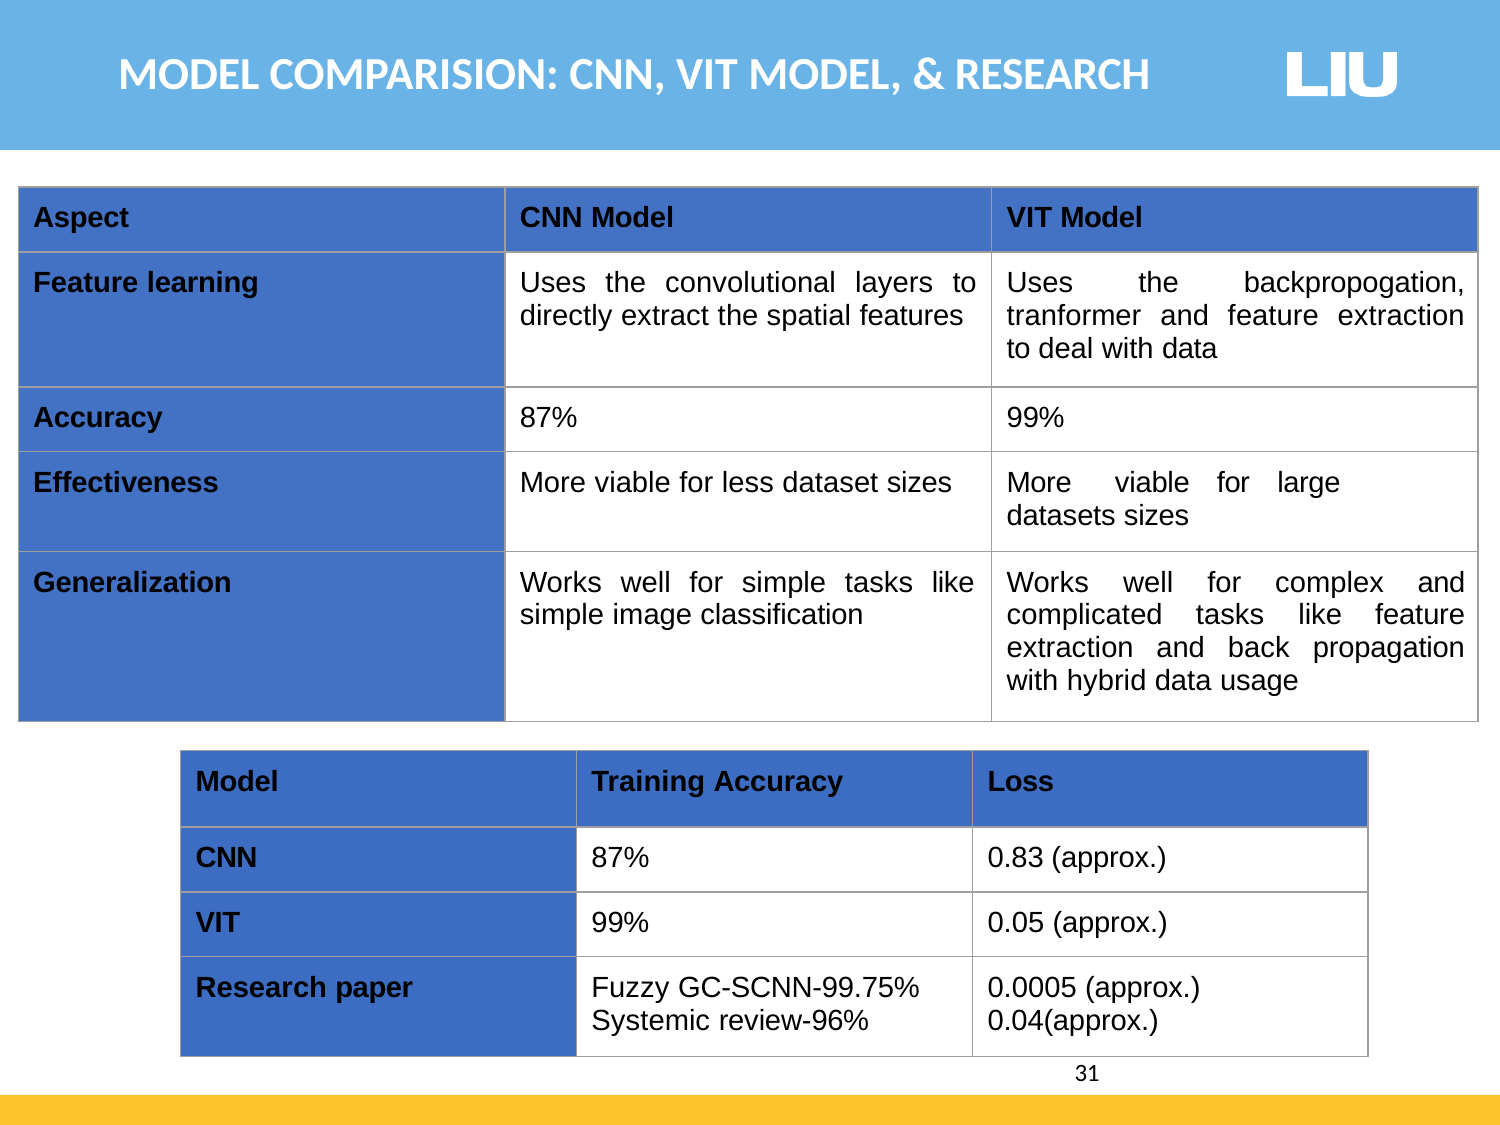

# MODEL COMPARISION: CNN, VIT MODEL, & RESEARCH
| Aspect | CNN Model | VIT Model |
| --- | --- | --- |
| Feature learning | Uses the convolutional layers to directly extract the spatial features | Uses the backpropogation, tranformer and feature extraction to deal with data |
| Accuracy | 87% | 99% |
| Effectiveness | More viable for less dataset sizes | More viable for large datasets sizes |
| Generalization | Works well for simple tasks like simple image classification | Works well for complex and complicated tasks like feature extraction and back propagation with hybrid data usage |
| Model | Training Accuracy | Loss |
| --- | --- | --- |
| CNN | 87% | 0.83 (approx.) |
| VIT | 99% | 0.05 (approx.) |
| Research paper | Fuzzy GC-SCNN-99.75% Systemic review-96% | 0.0005 (approx.) 0.04(approx.) |
31